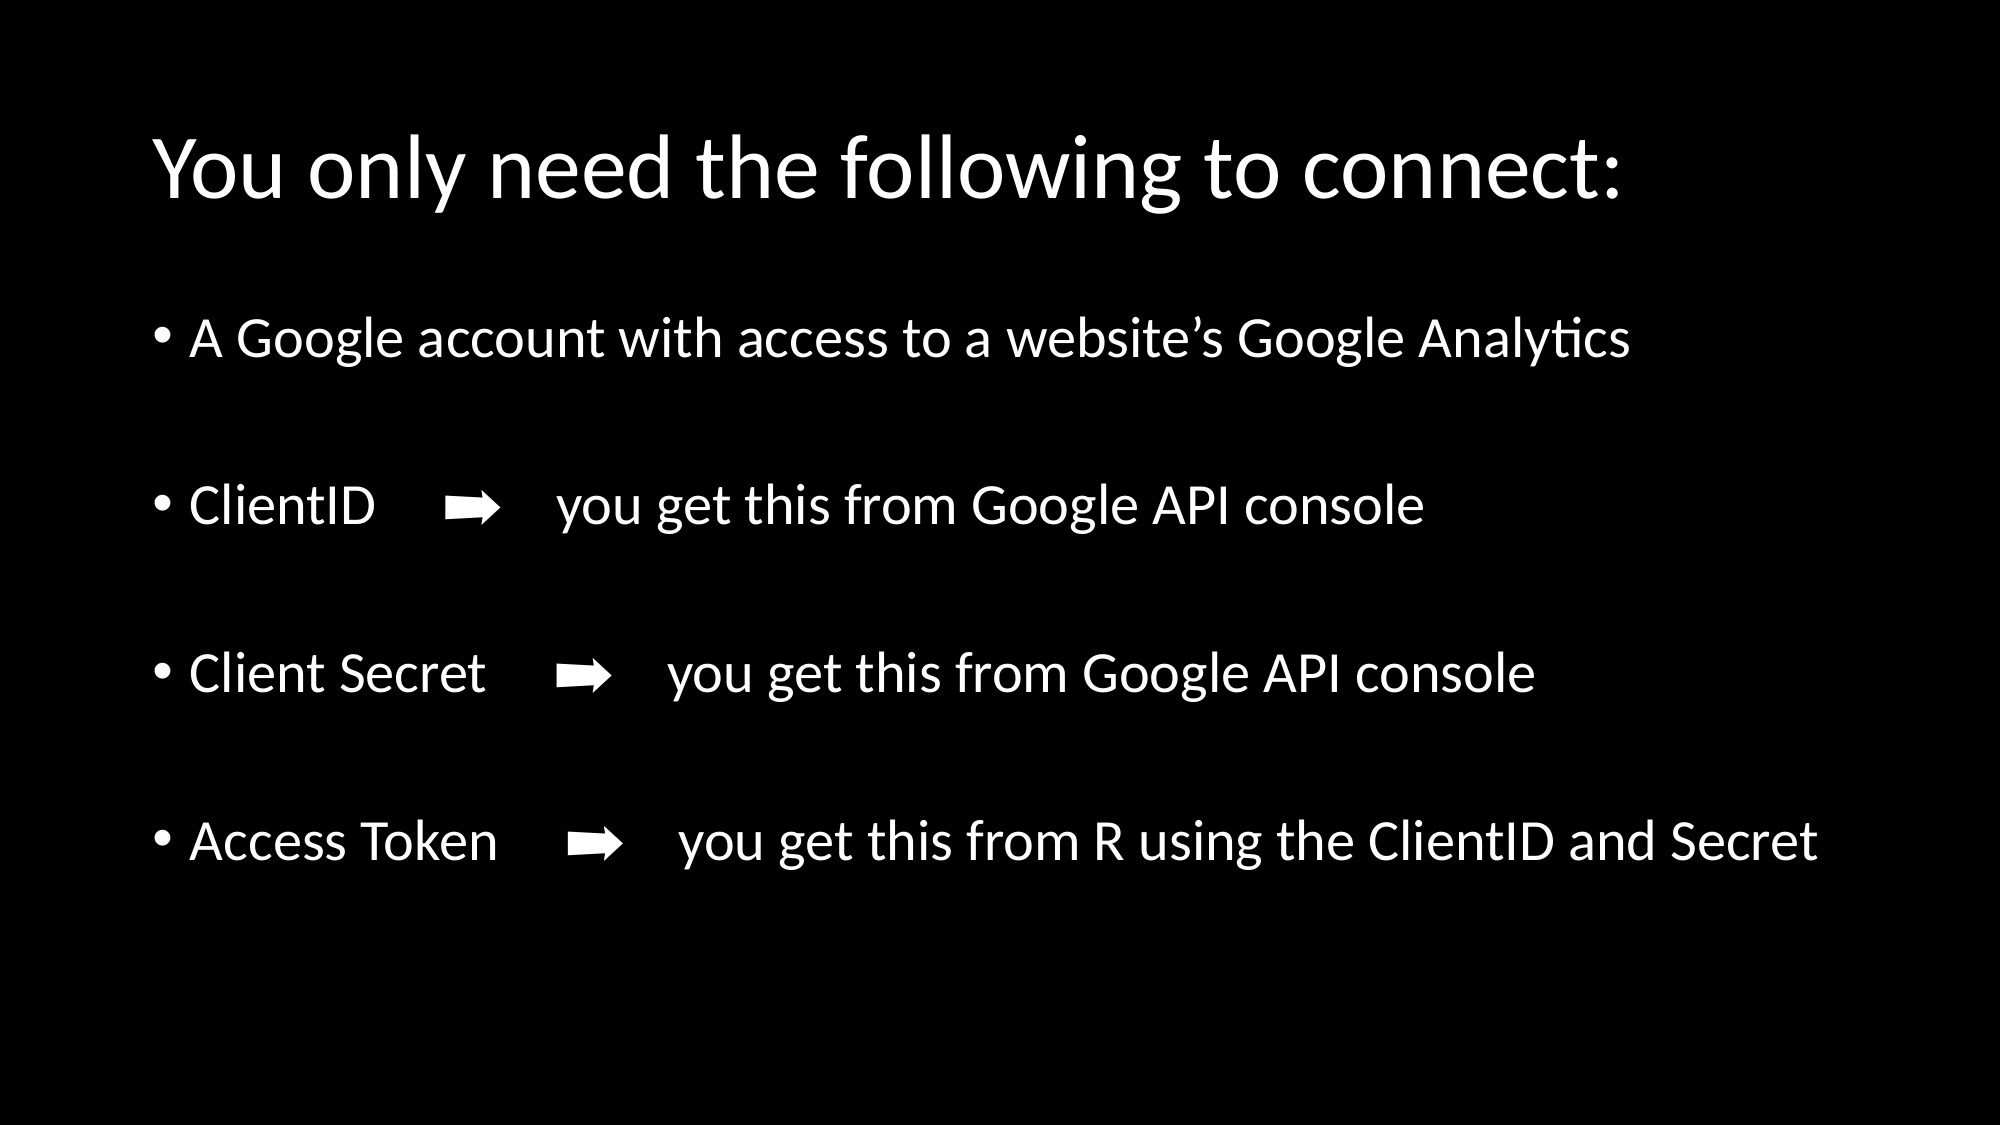

# You only need the following to connect:
A Google account with access to a website’s Google Analytics

ClientID     ➡️    you get this from Google API console

Client Secret     ➡️    you get this from Google API console

Access Token     ➡️    you get this from R using the ClientID and Secret